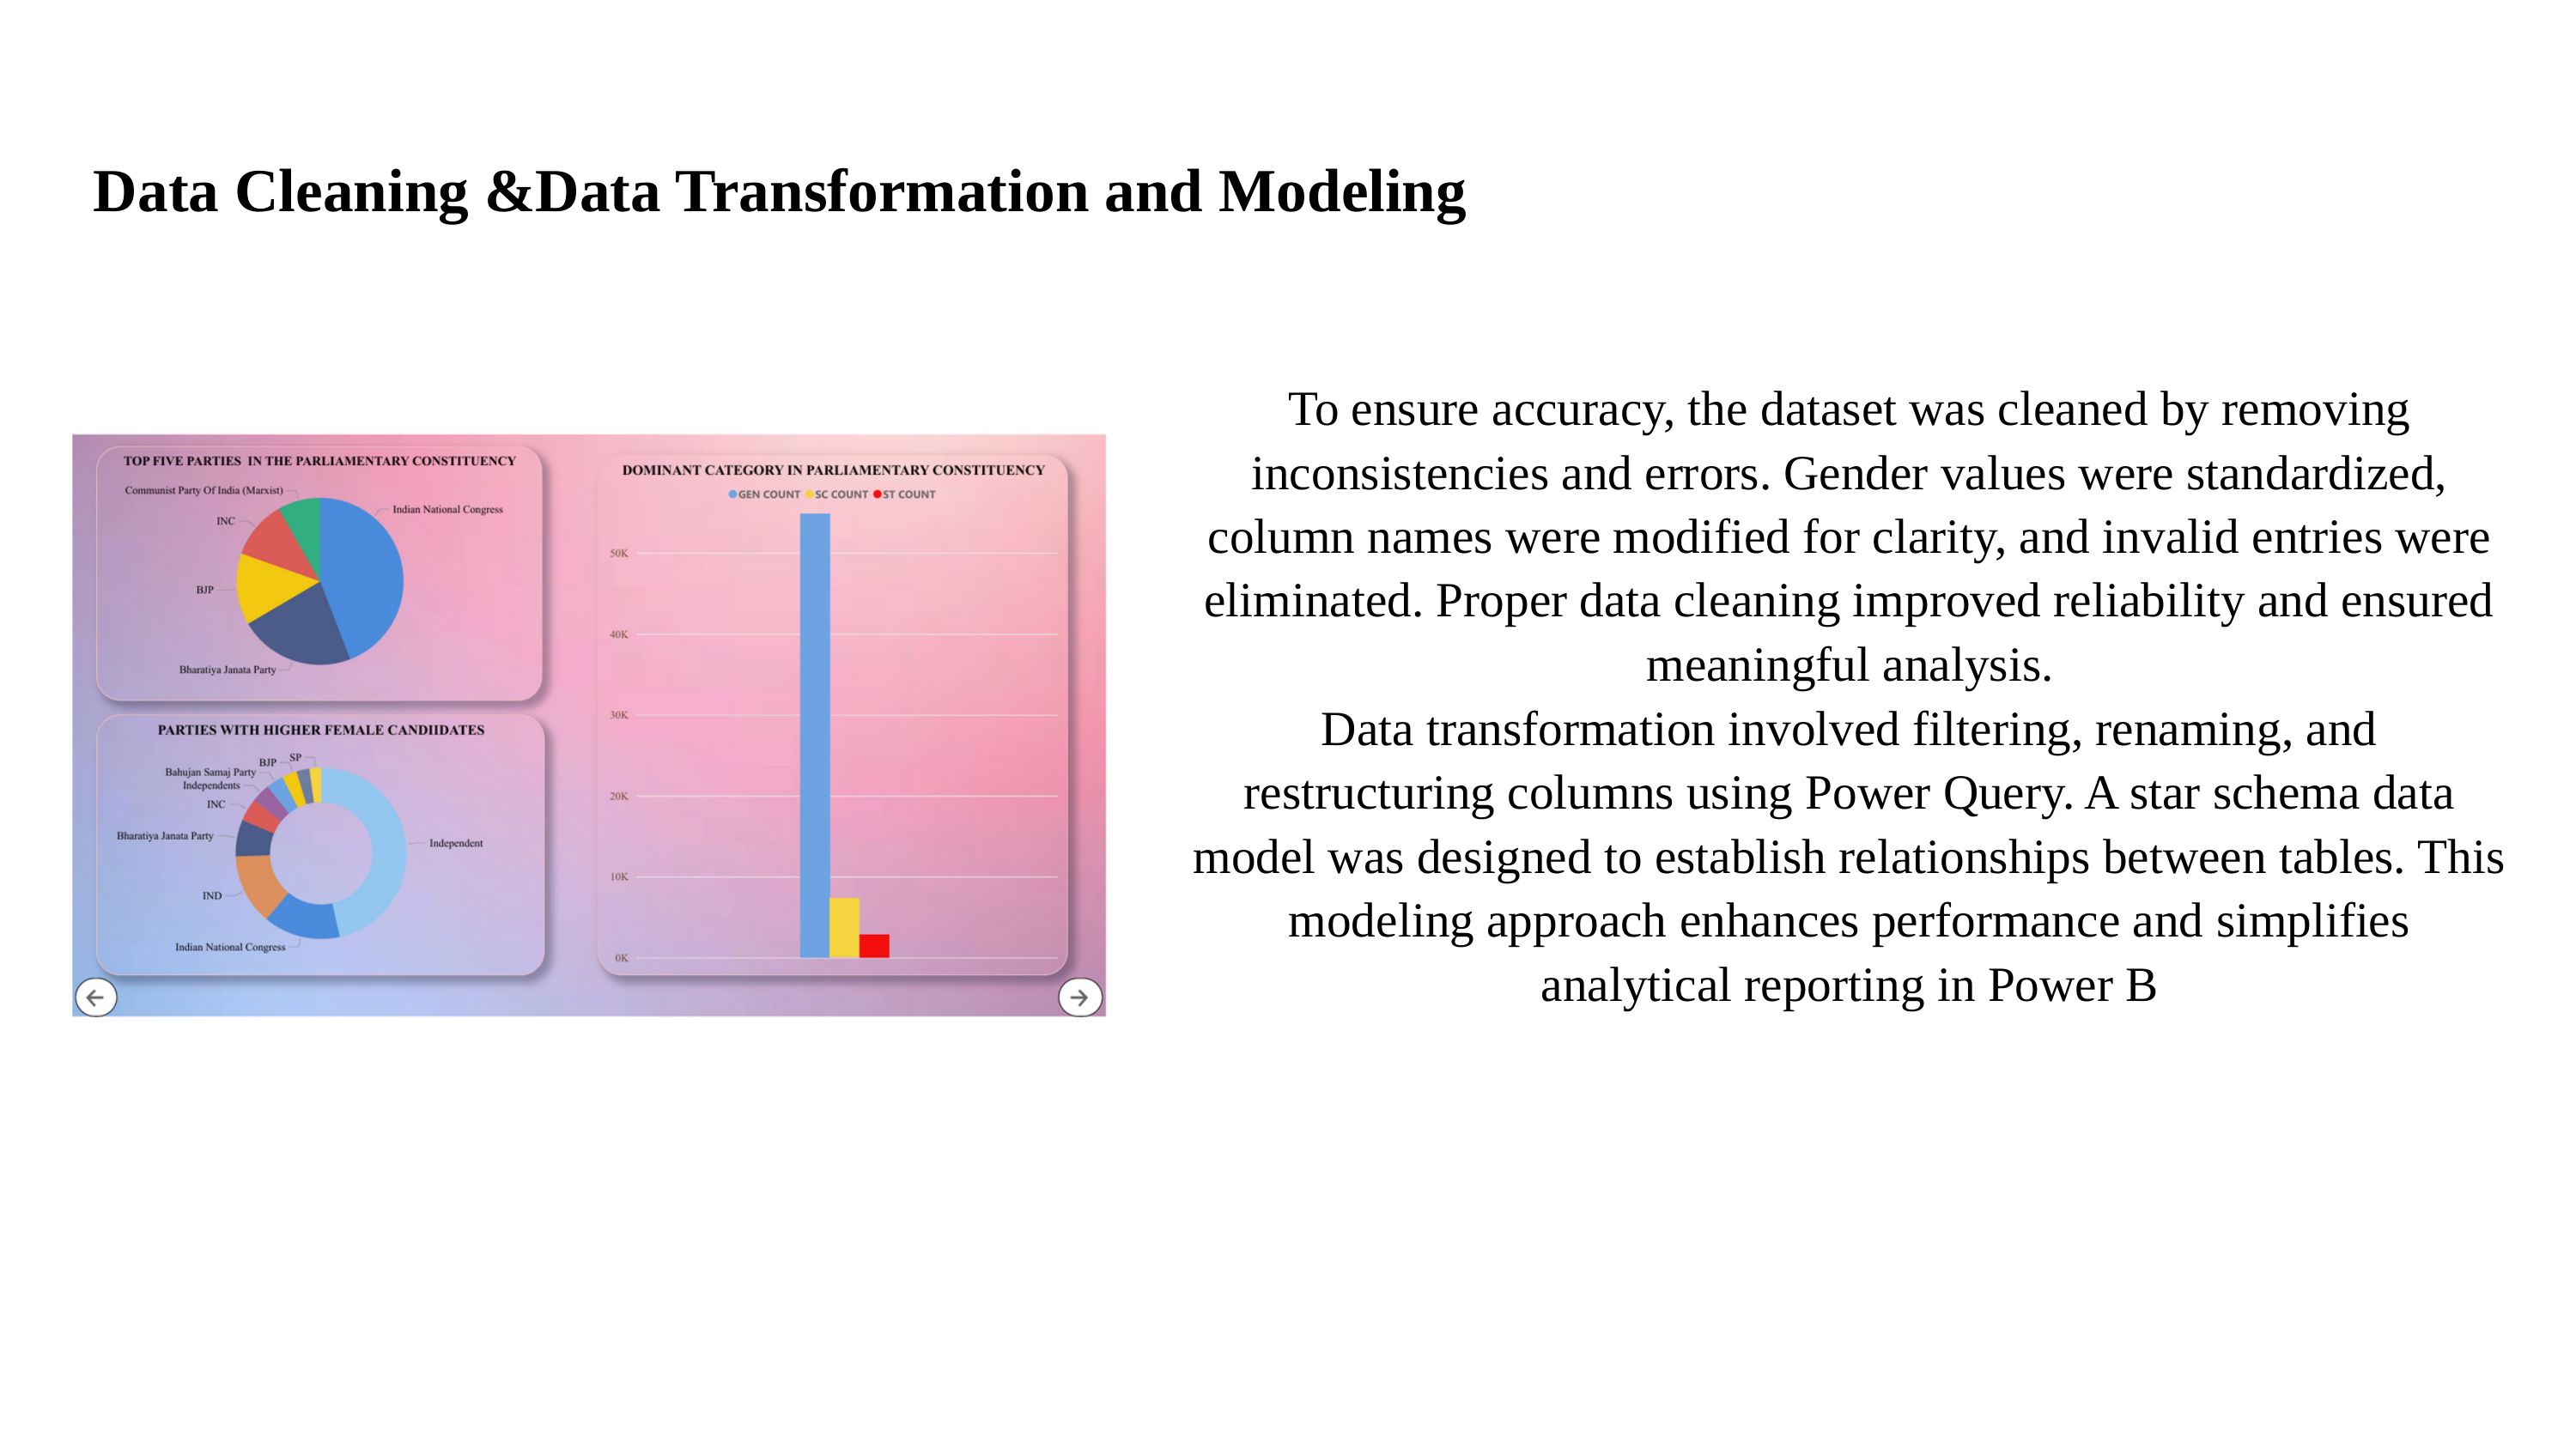

Data Cleaning &Data Transformation and Modeling
To ensure accuracy, the dataset was cleaned by removing inconsistencies and errors. Gender values were standardized, column names were modified for clarity, and invalid entries were eliminated. Proper data cleaning improved reliability and ensured meaningful analysis.
Data transformation involved filtering, renaming, and restructuring columns using Power Query. A star schema data model was designed to establish relationships between tables. This modeling approach enhances performance and simplifies analytical reporting in Power B